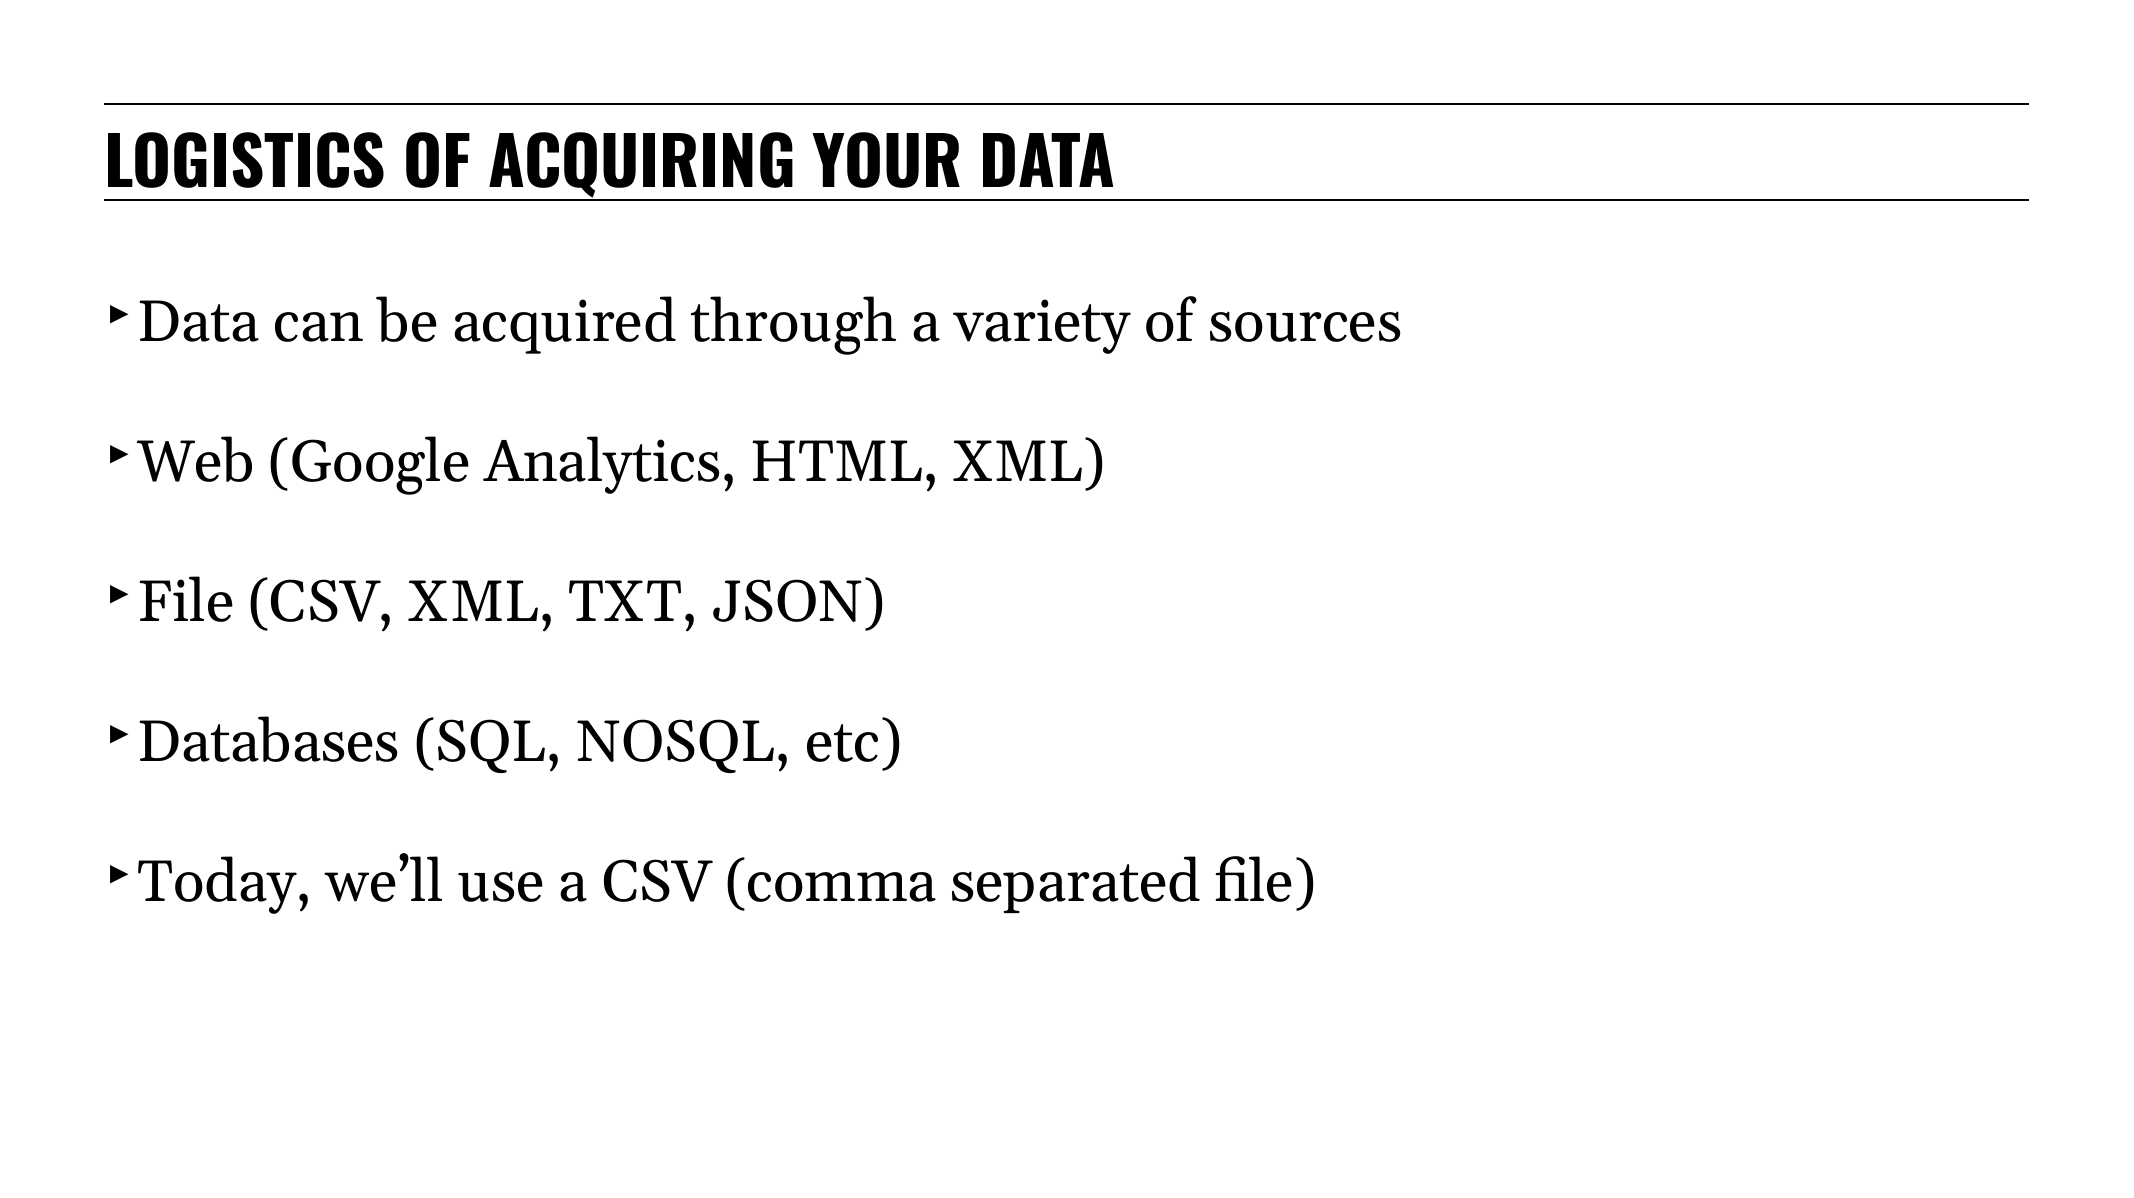

LOGISTICS OF ACQUIRING YOUR DATA

Data can be acquired through a variety of sources

Web (Google Analytics, HTML, XML)

File (CSV, XML, TXT, JSON)

Databases (SQL, NOSQL, etc)

Today, we’ll use a CSV (comma separated file)